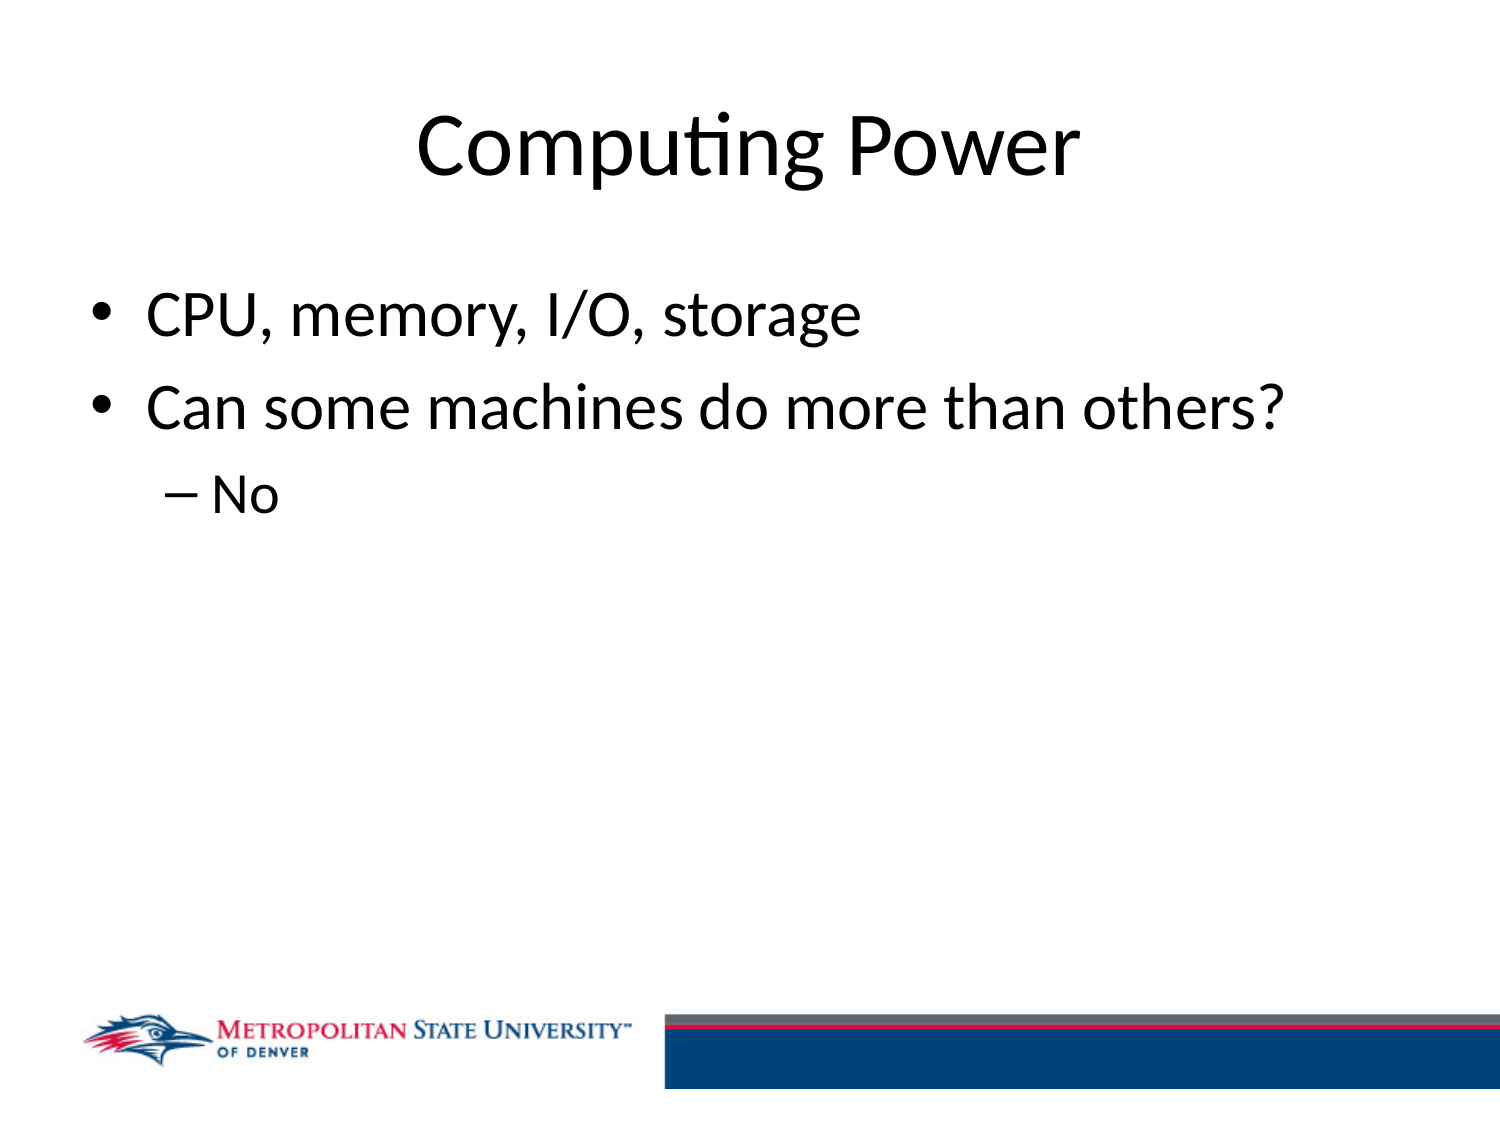

# Computing Power
CPU, memory, I/O, storage
Can some machines do more than others?
No